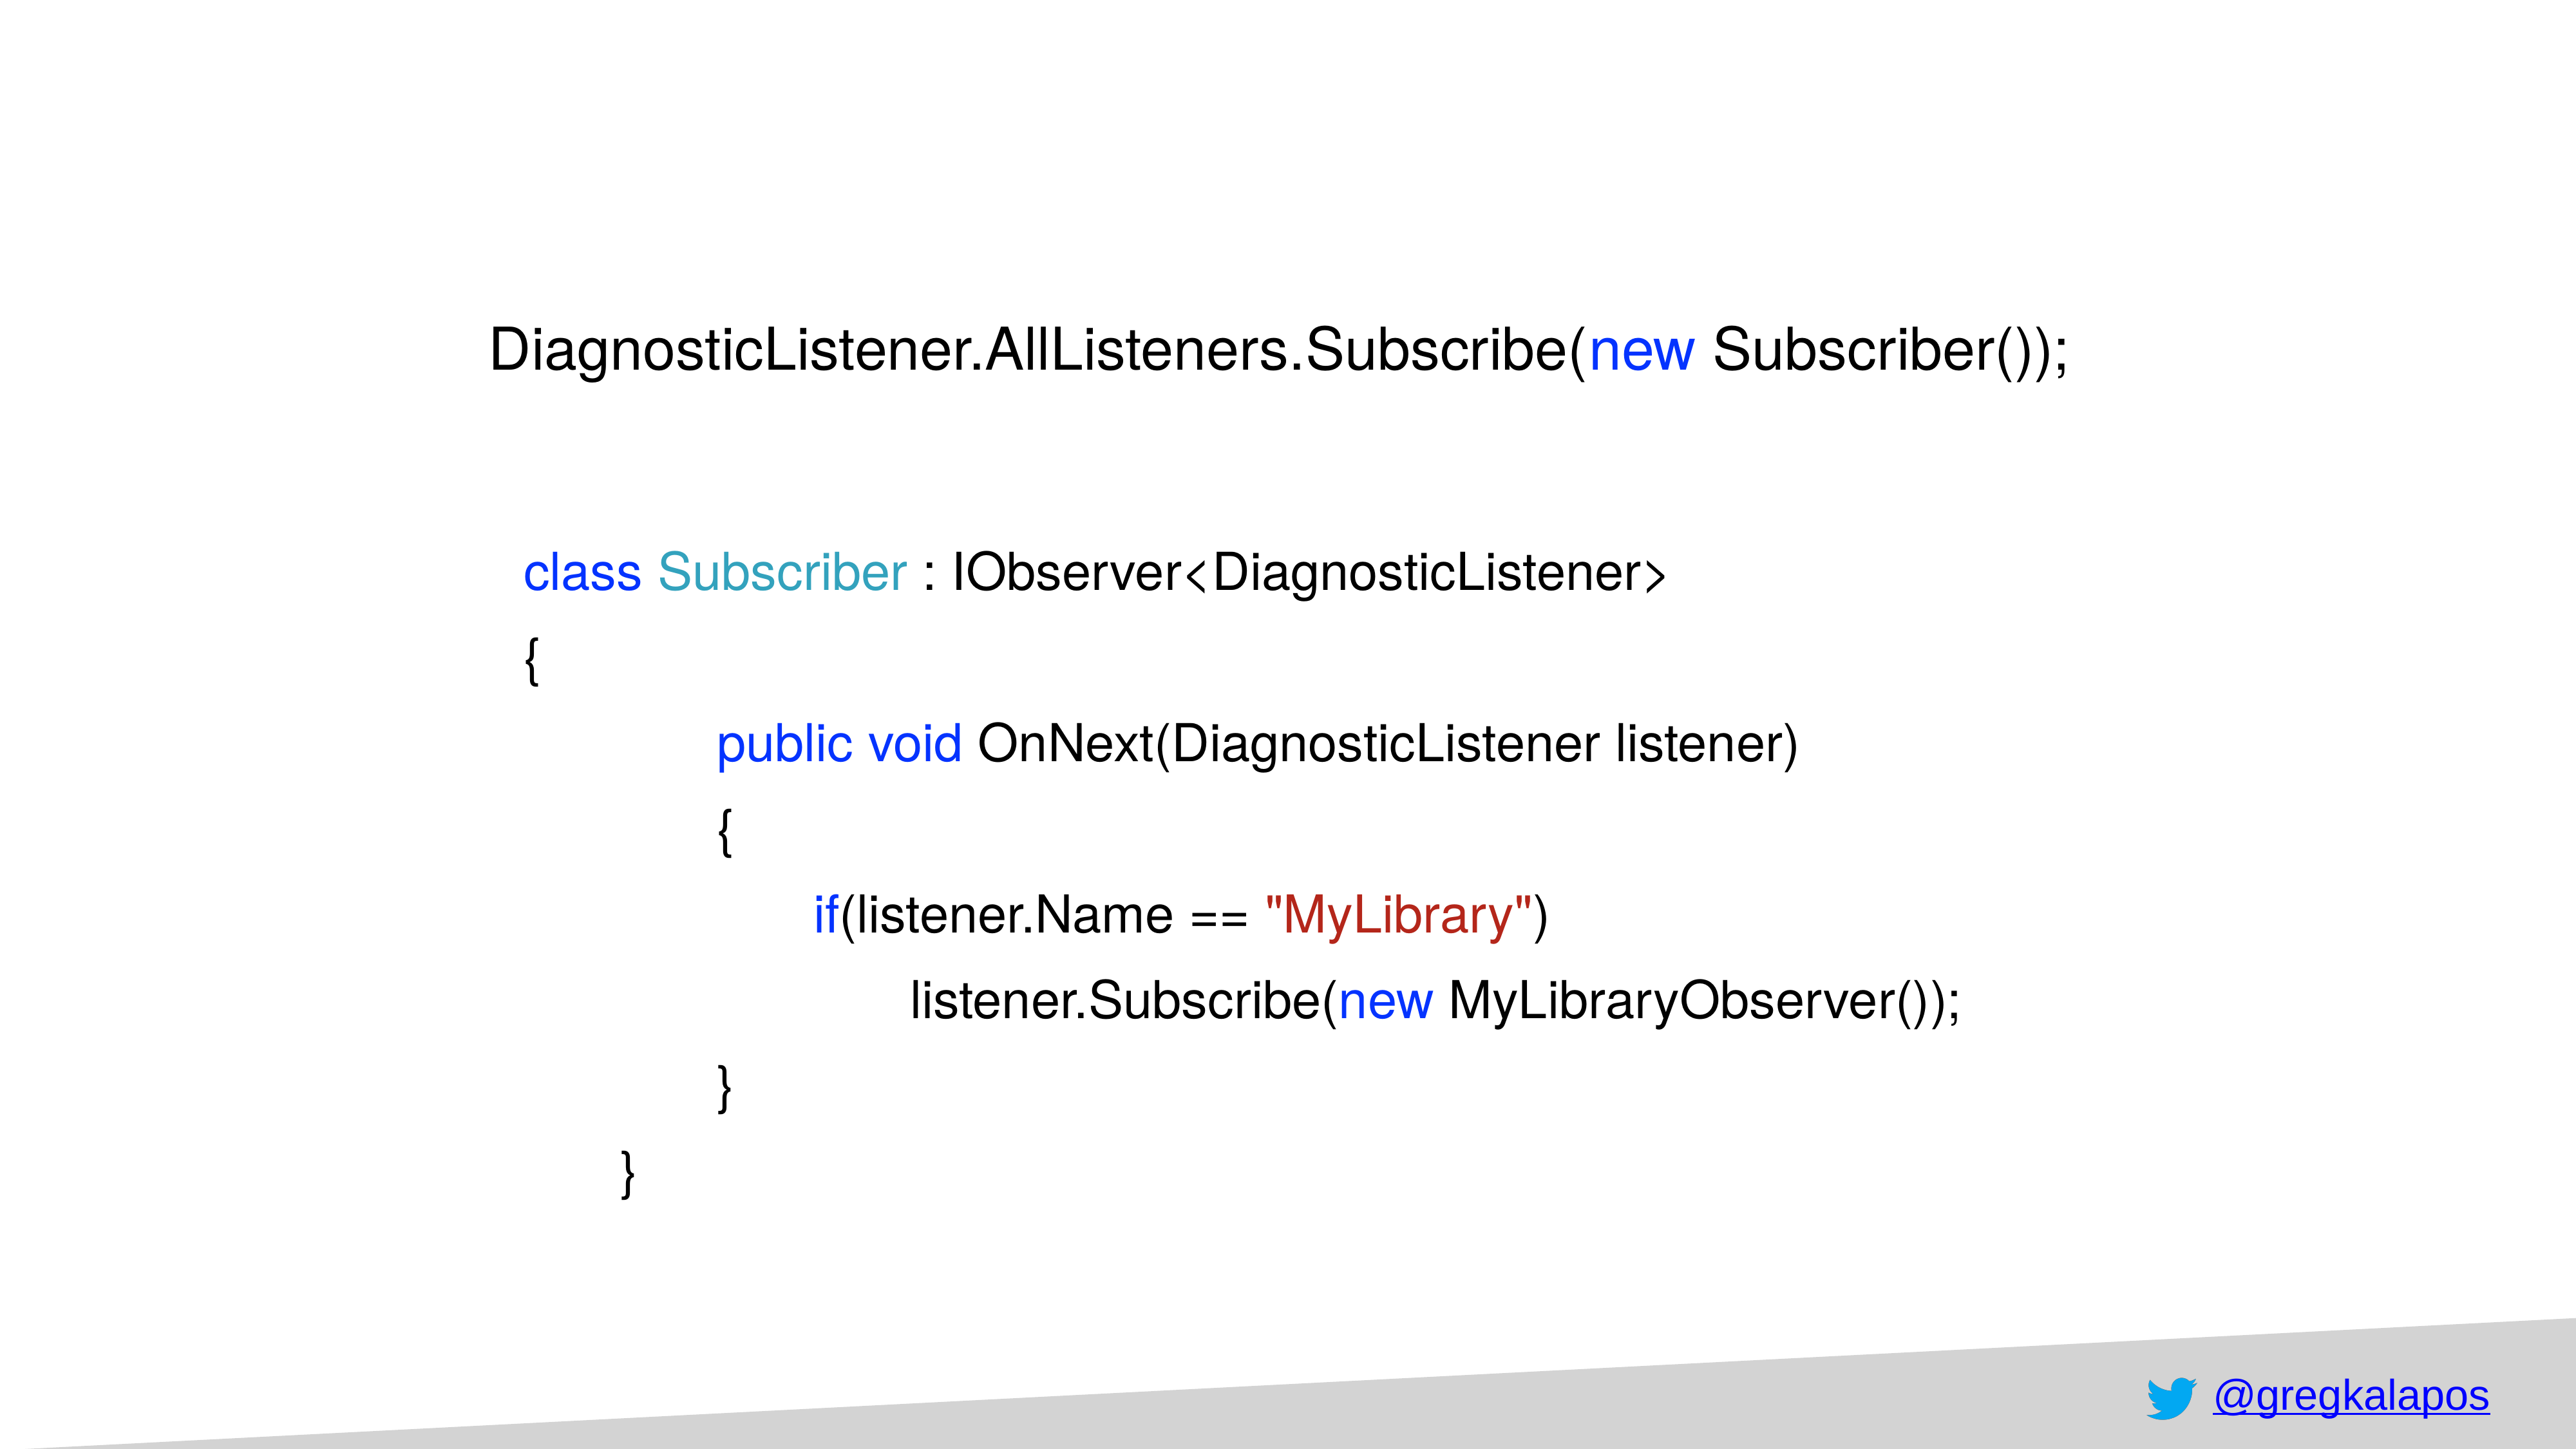

DiagnosticListener.AllListeners.Subscribe(new Subscriber());
class Subscriber : IObserver<DiagnosticListener>
{
		public void OnNext(DiagnosticListener listener)
		{
			if(listener.Name == "MyLibrary")
				listener.Subscribe(new MyLibraryObserver());
		}
	}